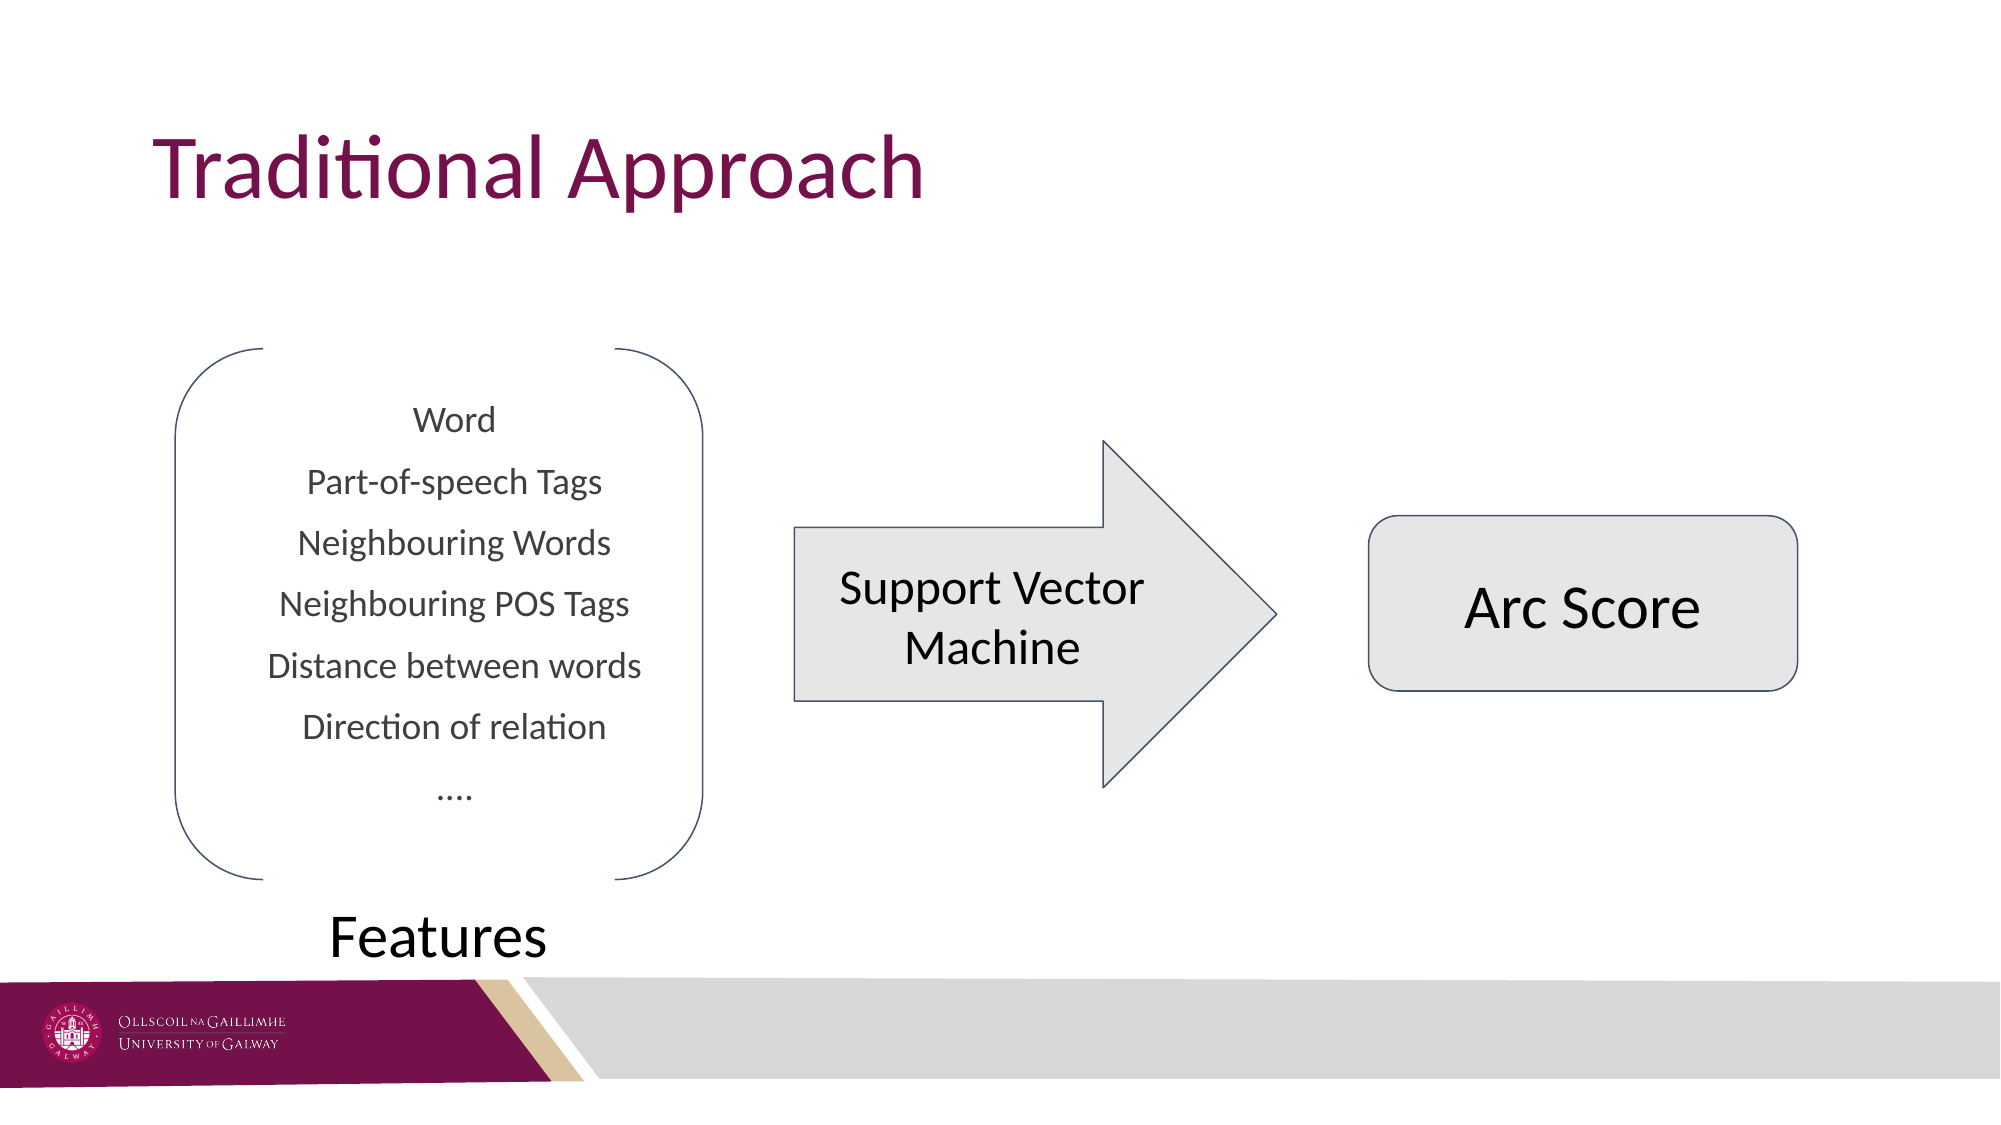

# Traditional Approach

Word
Part-of-speech Tags
Neighbouring Words
Neighbouring POS Tags
Distance between words
Direction of relation
....
Support Vector Machine
Arc Score
Features